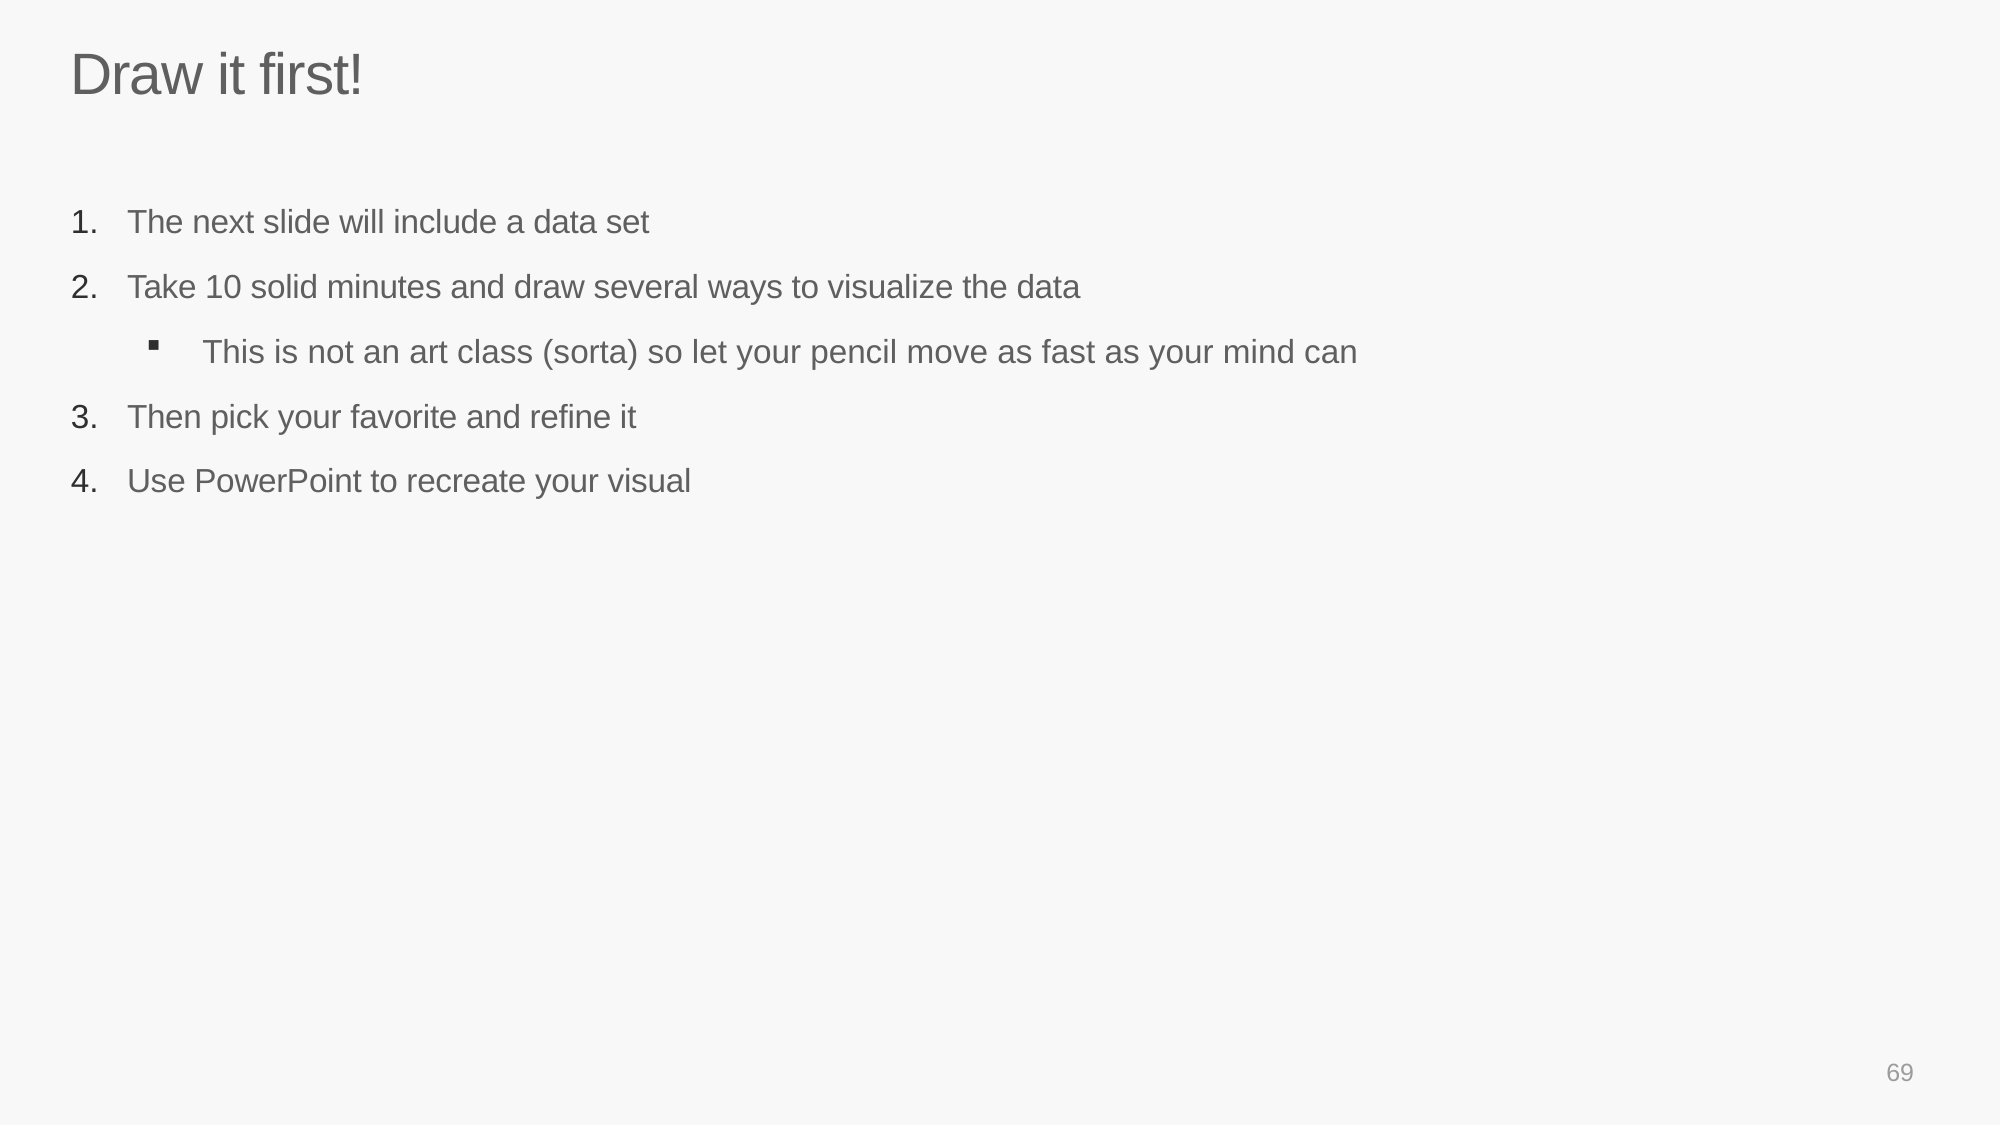

# Draw it first!
The next slide will include a data set
Take 10 solid minutes and draw several ways to visualize the data
This is not an art class (sorta) so let your pencil move as fast as your mind can
Then pick your favorite and refine it
Use PowerPoint to recreate your visual
69